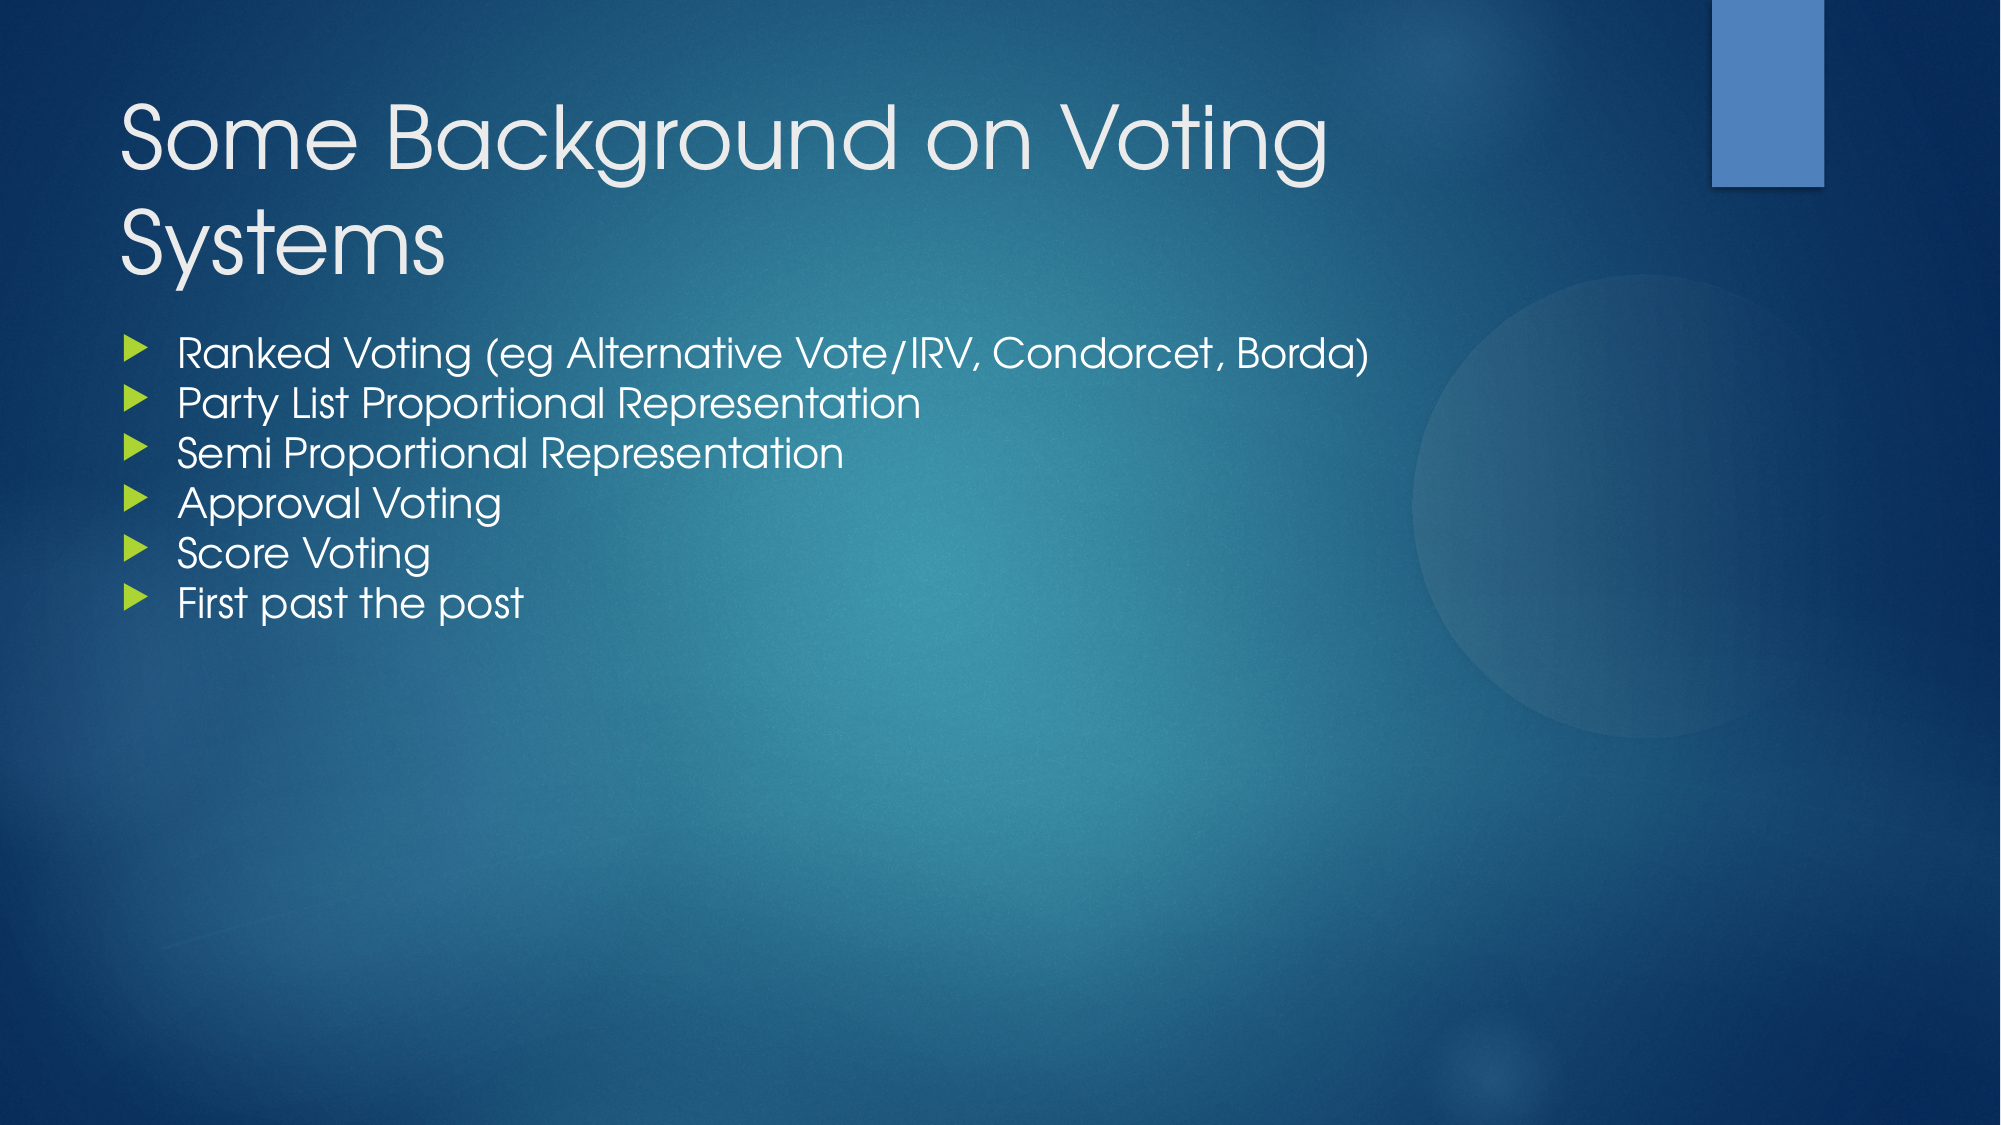

Some Background on Voting Systems

Ranked Voting (eg Alternative Vote/IRV, Condorcet, Borda)
Party List Proportional Representation
Semi Proportional Representation
Approval Voting
Score Voting
First past the post